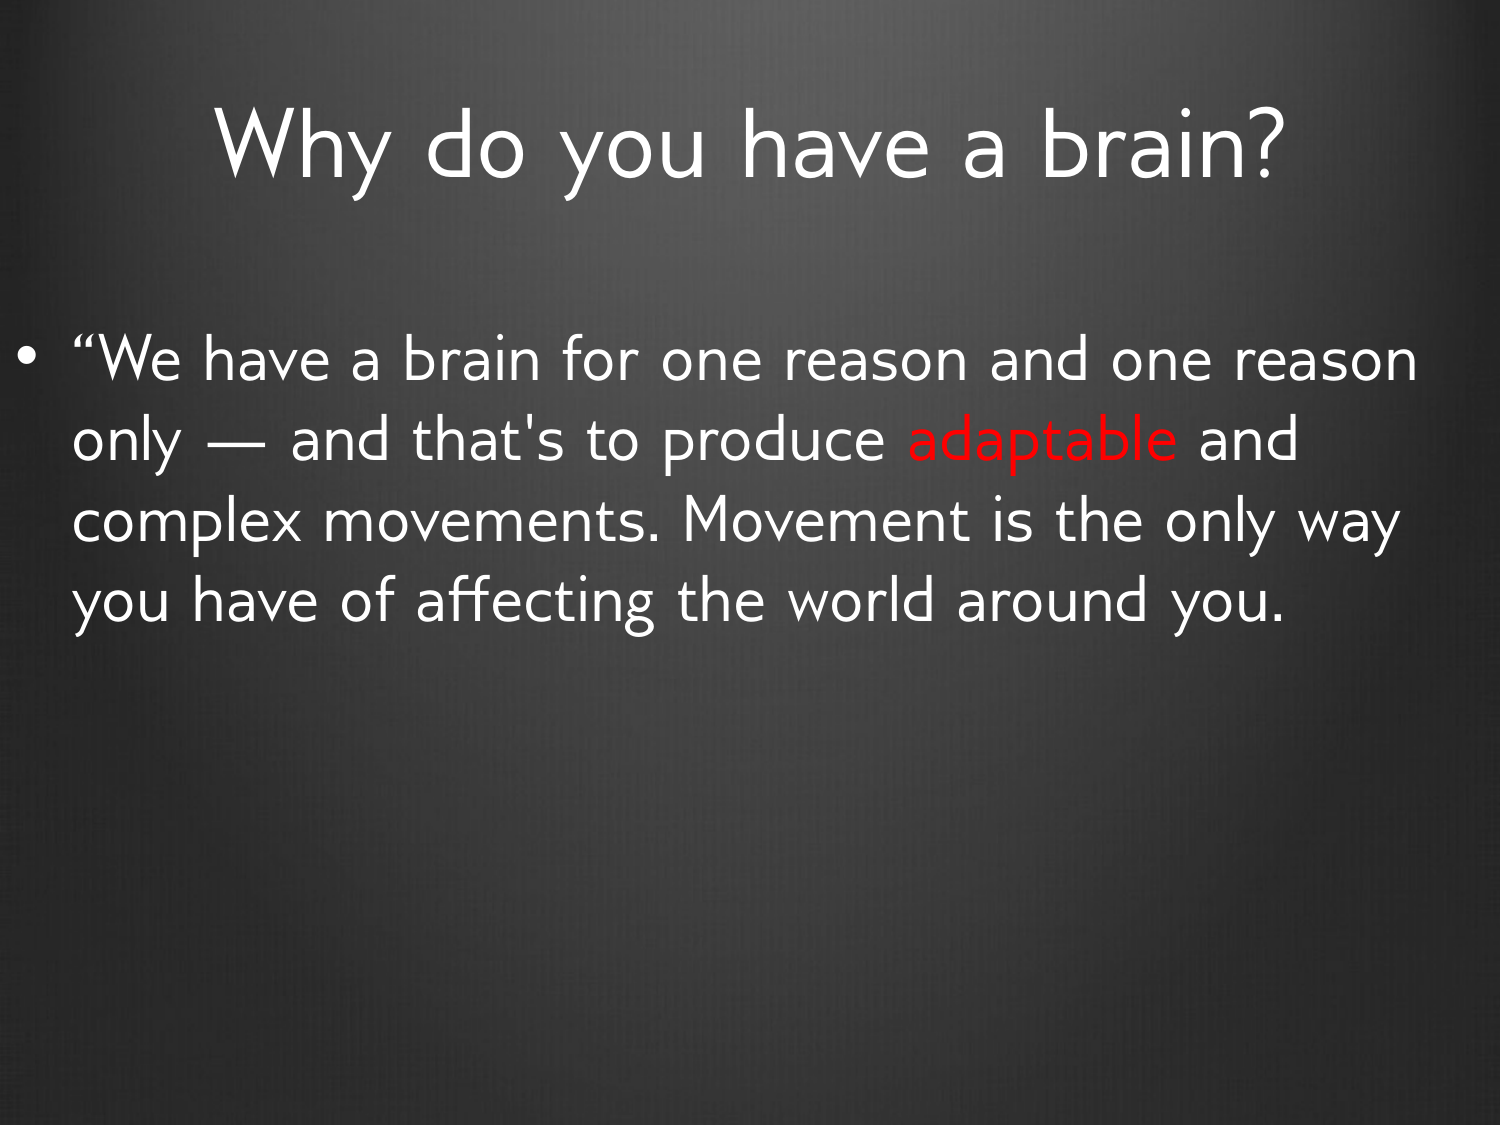

# Why do you have a brain?
“We have a brain for one reason and one reason only — and that's to produce adaptable and complex movements. Movement is the only way you have of affecting the world around you.